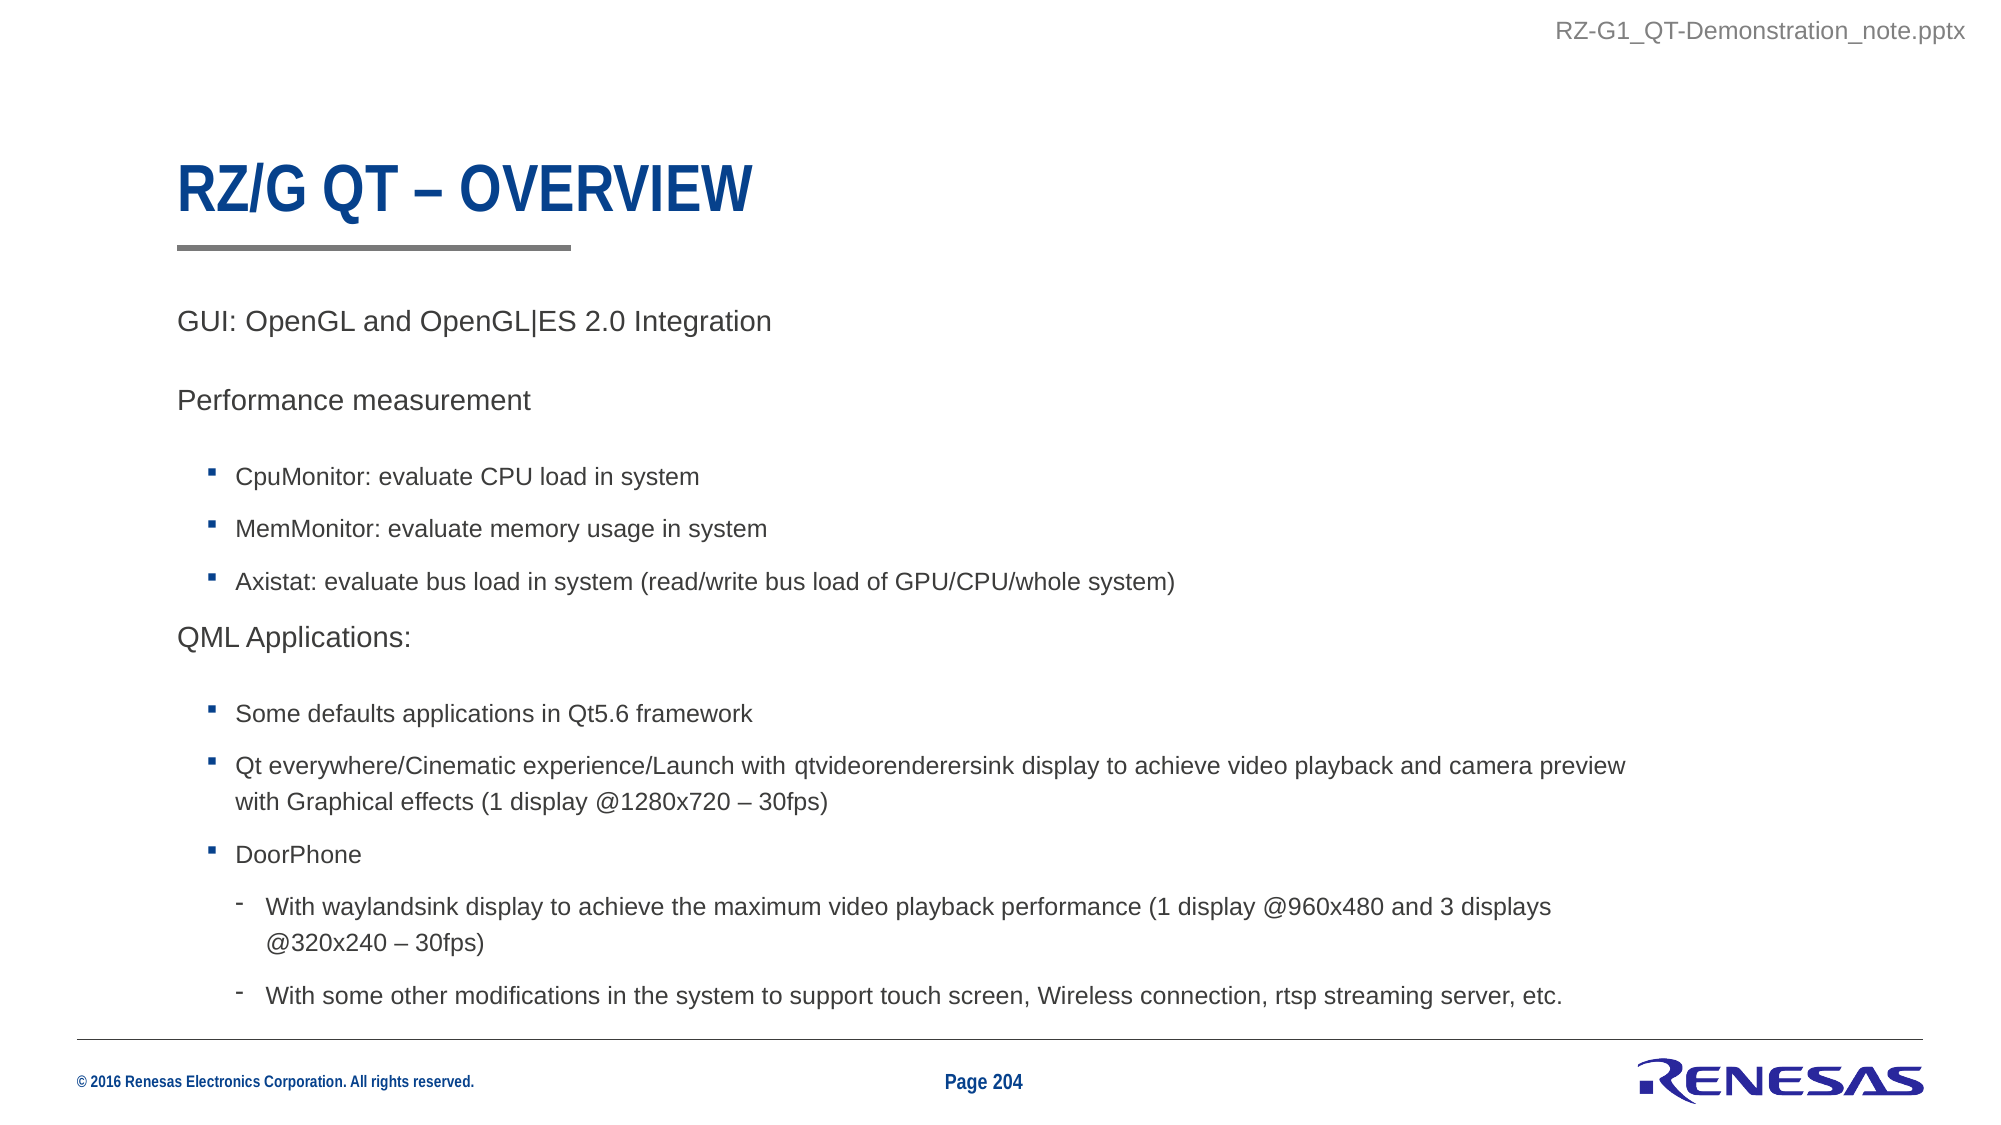

RZ-G1_QT-Demonstration_note.pptx
# RZ/G Qt – Overview
GUI: OpenGL and OpenGL|ES 2.0 Integration
Performance measurement
CpuMonitor: evaluate CPU load in system
MemMonitor: evaluate memory usage in system
Axistat: evaluate bus load in system (read/write bus load of GPU/CPU/whole system)
QML Applications:
Some defaults applications in Qt5.6 framework
Qt everywhere/Cinematic experience/Launch with qtvideorenderersink display to achieve video playback and camera preview with Graphical effects (1 display @1280x720 – 30fps)
DoorPhone
With waylandsink display to achieve the maximum video playback performance (1 display @960x480 and 3 displays @320x240 – 30fps)
With some other modifications in the system to support touch screen, Wireless connection, rtsp streaming server, etc.
Page 204